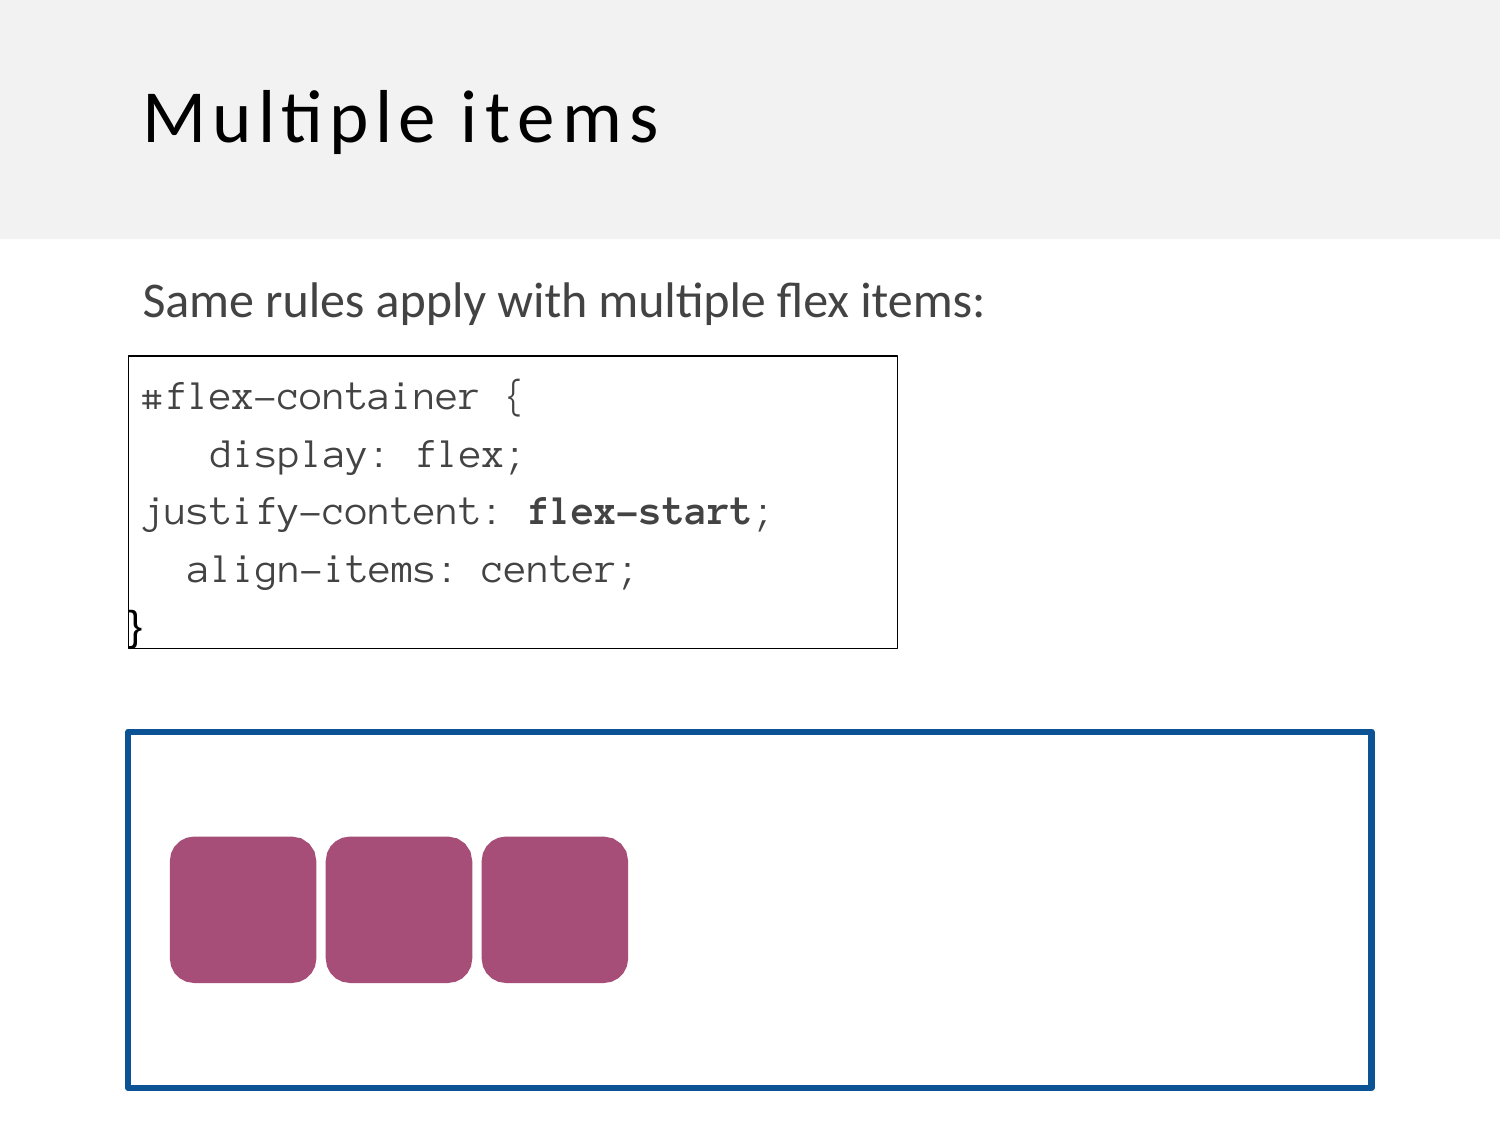

# Multiple items
Same rules apply with multiple flex items:
#flex-container {  display: flex;
justify-content: flex-start;  align-items: center;
}